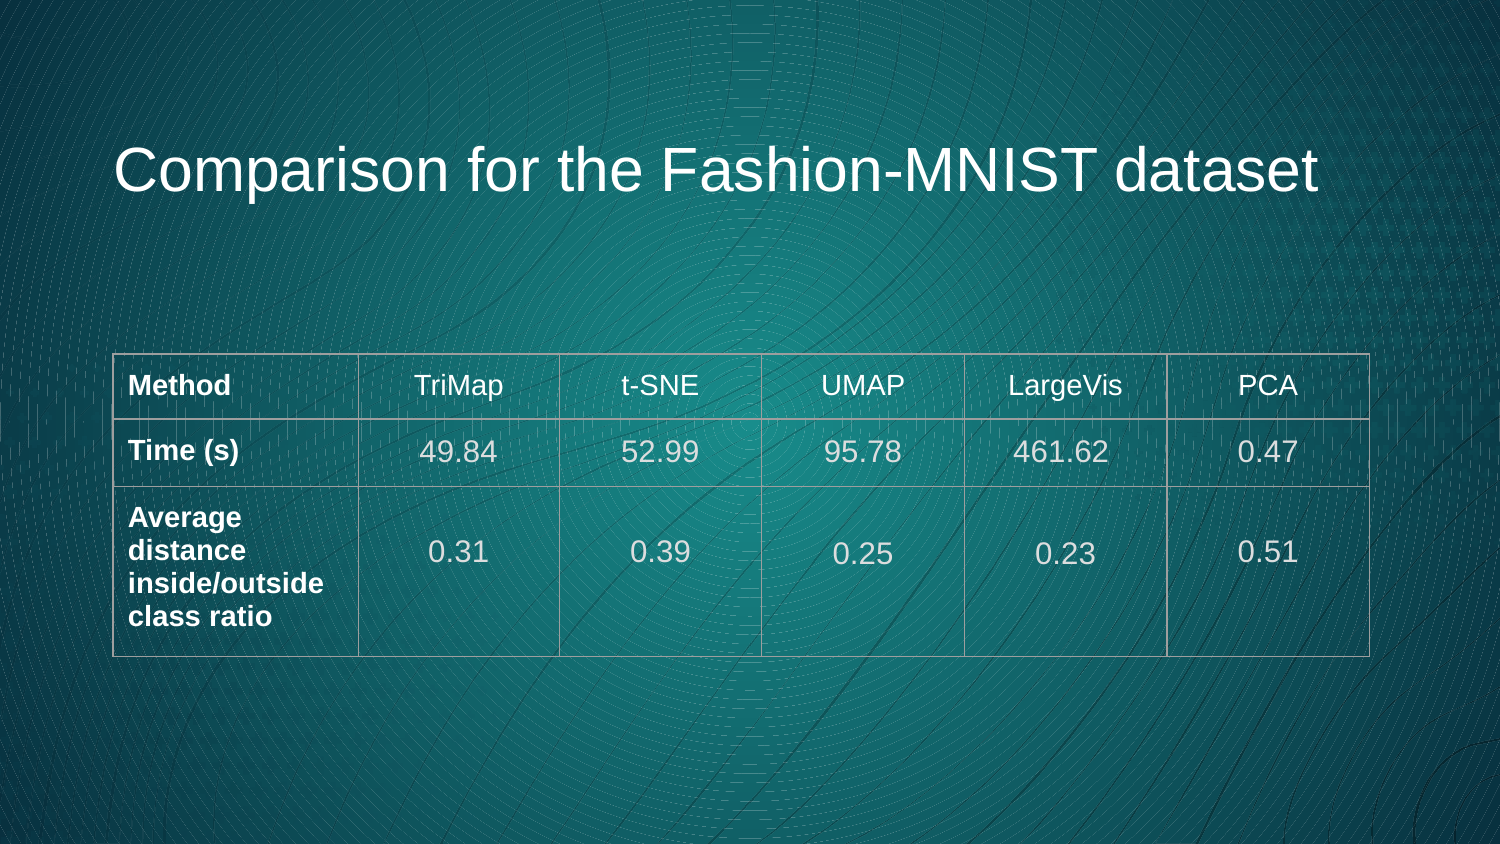

Comparison for the Fashion-MNIST dataset

| Method | TriMap | t-SNE | UMAP | LargeVis | PCA |
| --- | --- | --- | --- | --- | --- |
| Time (s) | 49.84 | 52.99 | 95.78 | 461.62 | 0.47 |
| Average distance inside/outside class ratio | 0.31 | 0.39 | 0.25 | 0.23 | 0.51 |